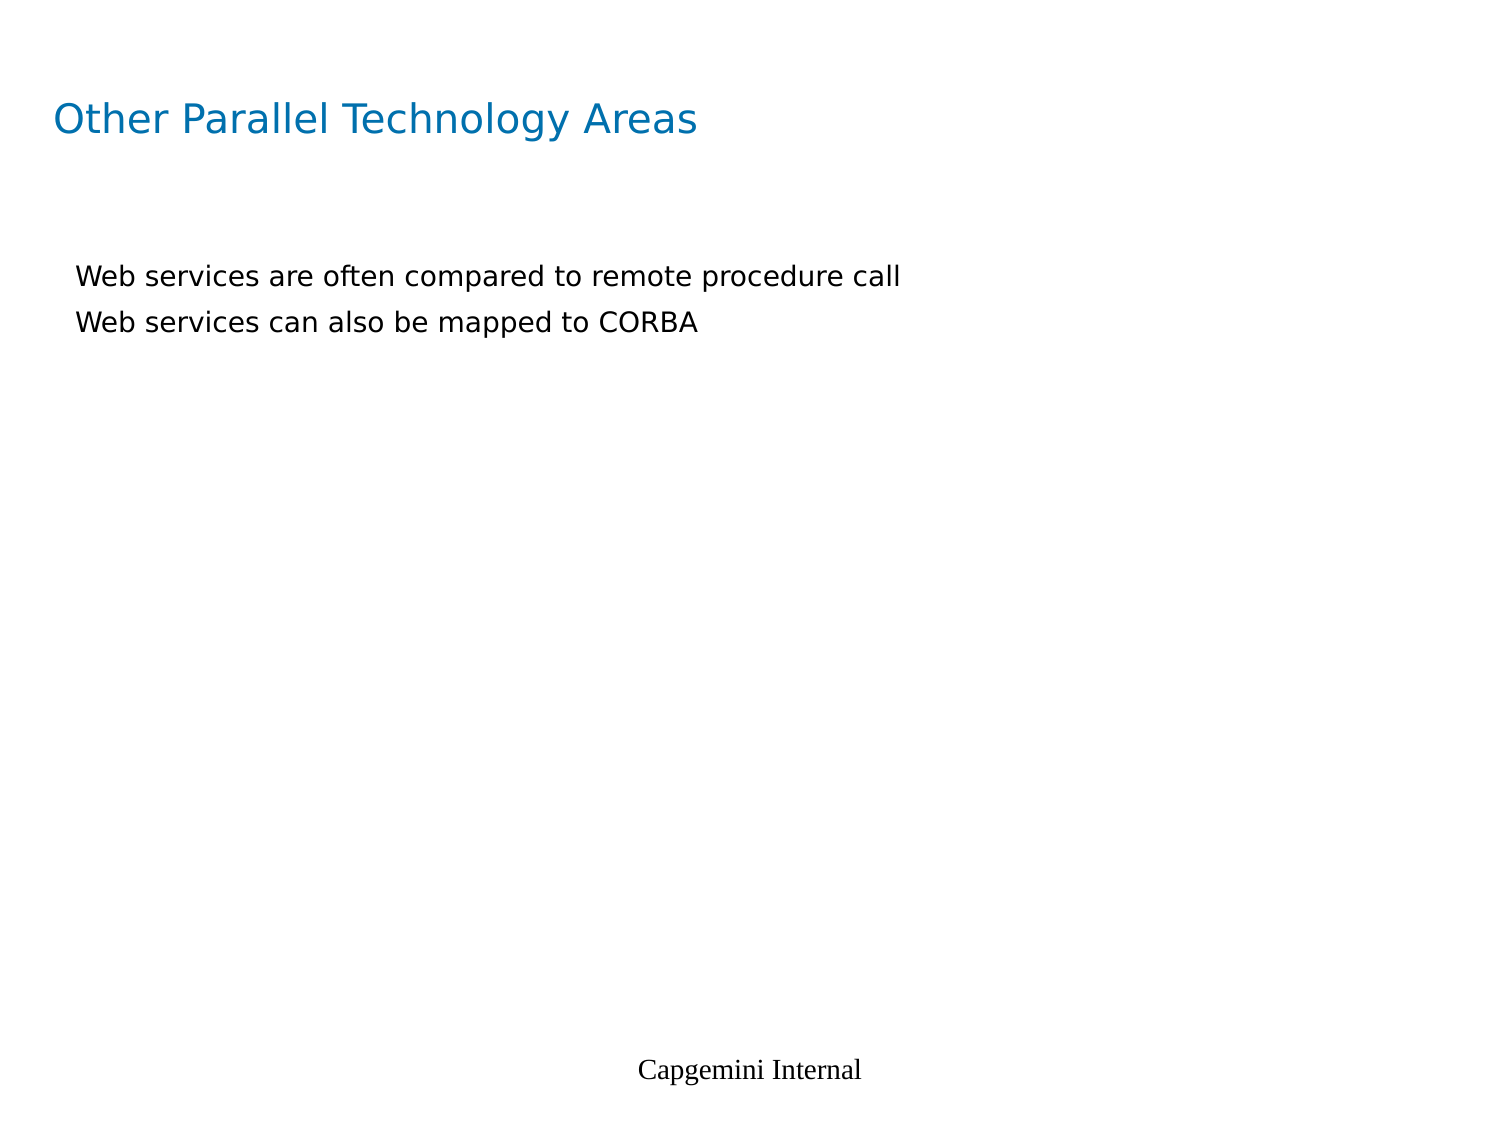

# Other Parallel Technology Areas
Web services are often compared to remote procedure call
Web services can also be mapped to CORBA
Capgemini Internal